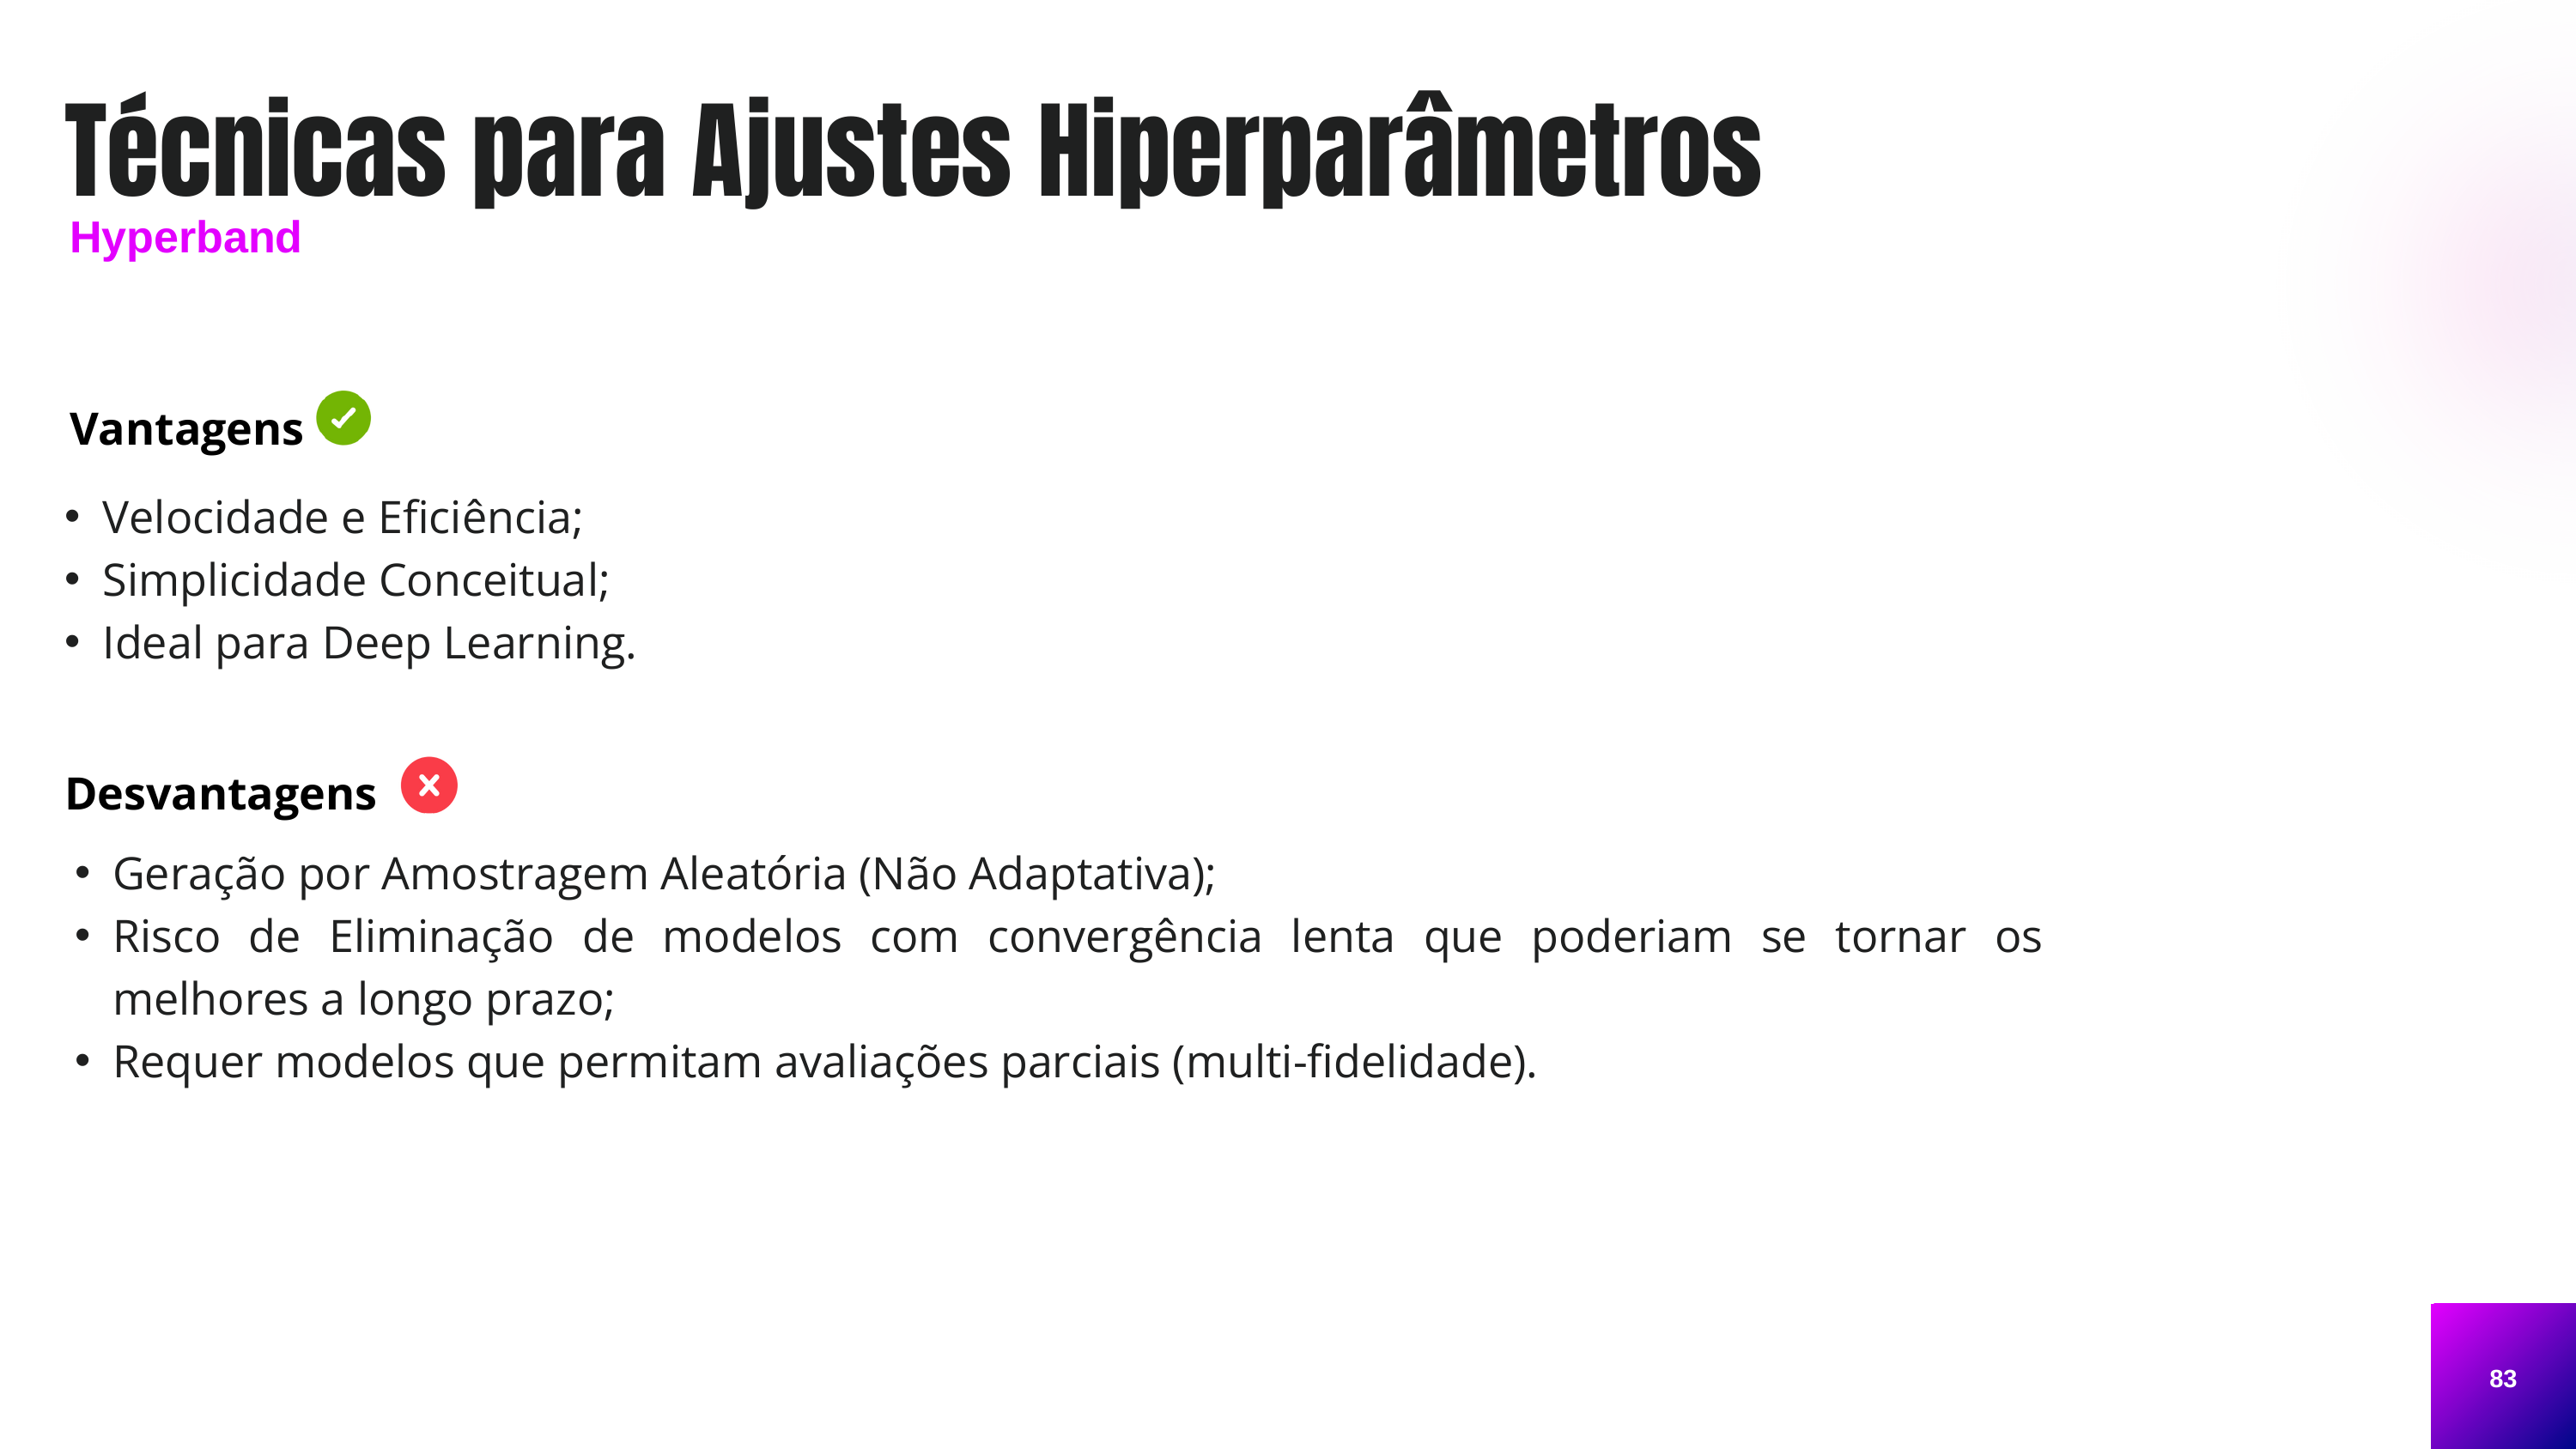

Técnicas para Ajustes Hiperparâmetros

Hyperband

Vantagens
Velocidade e Eficiência;
Simplicidade Conceitual;
Ideal para Deep Learning.

Desvantagens
Geração por Amostragem Aleatória (Não Adaptativa);
Risco de Eliminação de modelos com convergência lenta que poderiam se tornar os melhores a longo prazo;
Requer modelos que permitam avaliações parciais (multi-fidelidade).

83